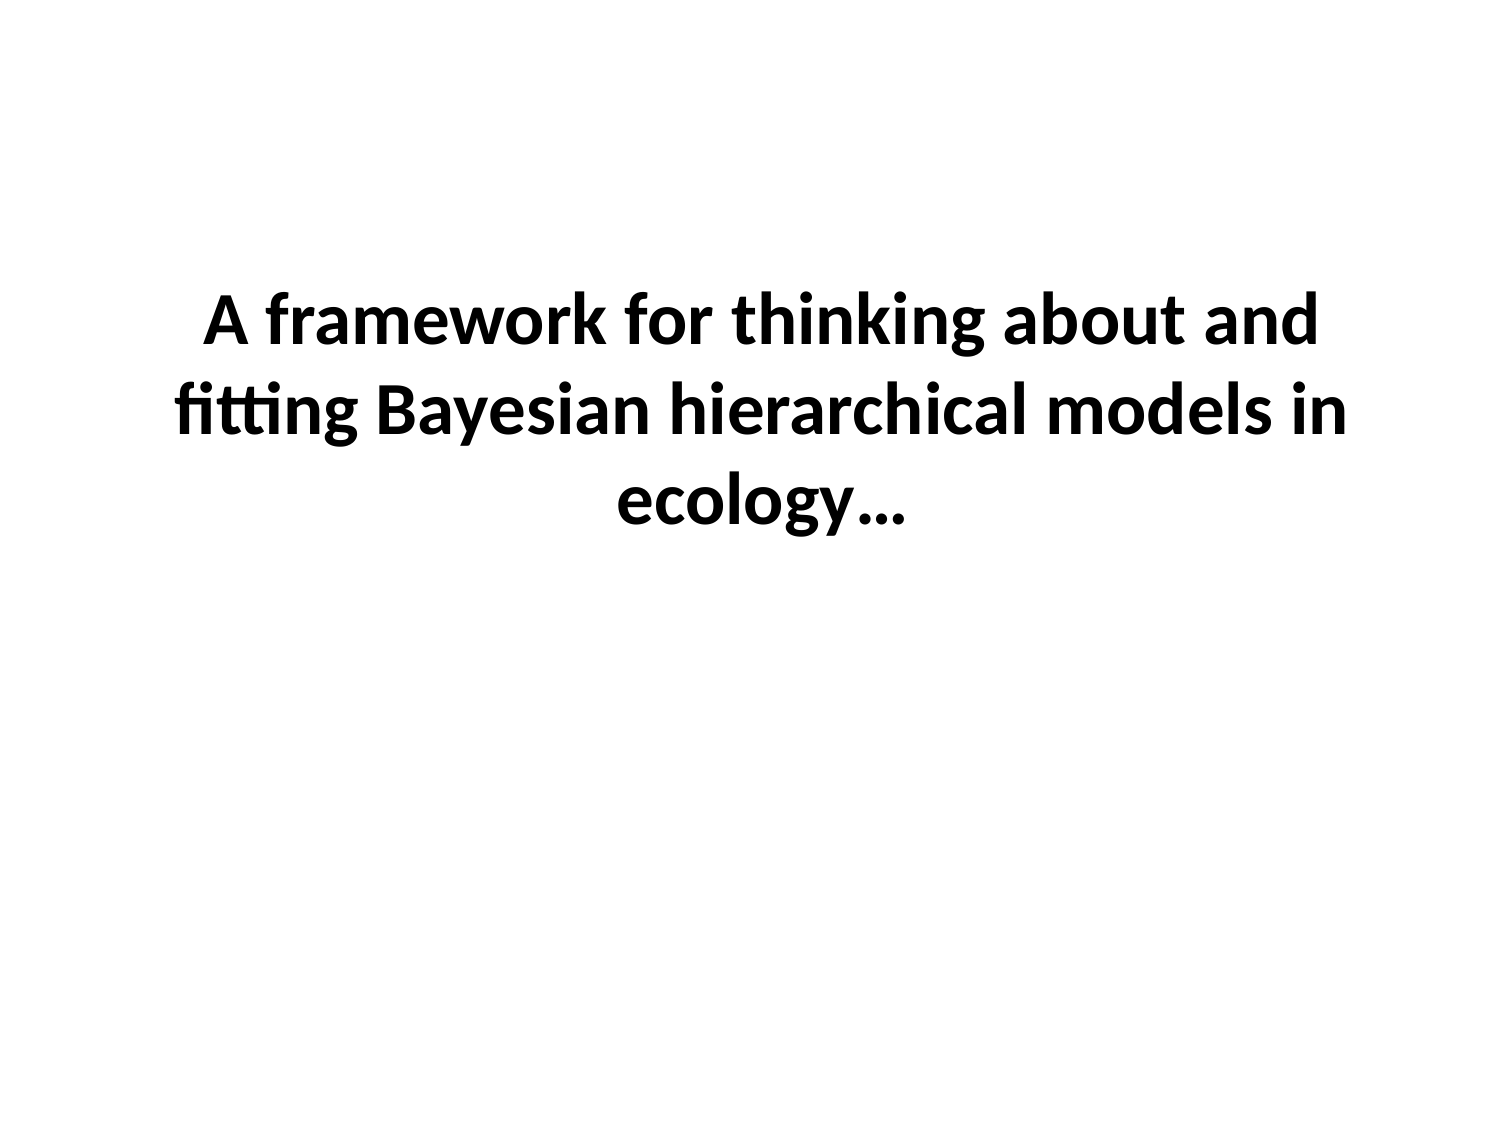

A framework for thinking about and fitting Bayesian hierarchical models in ecology…